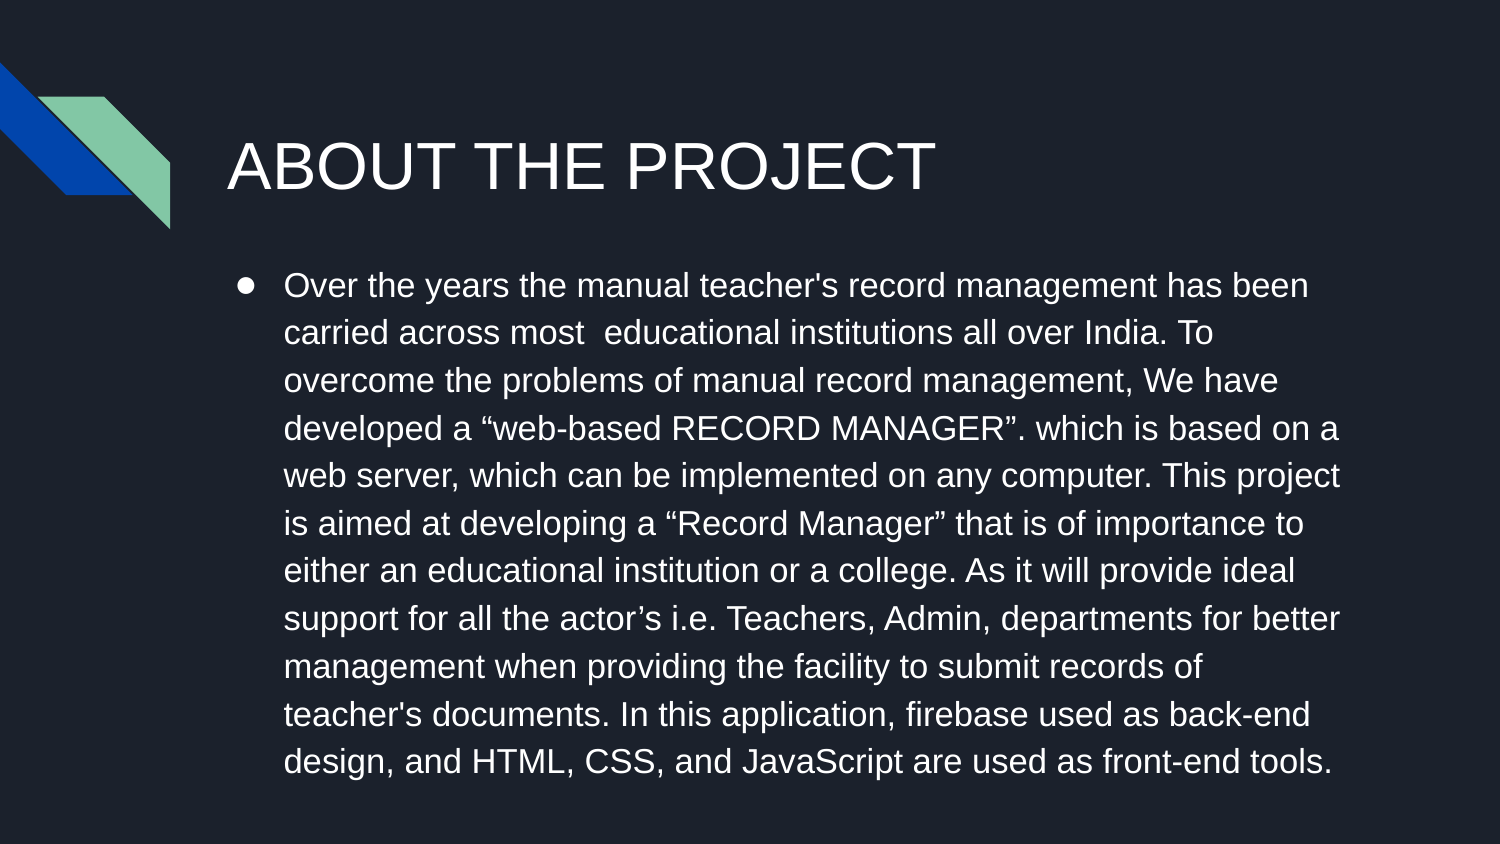

# ABOUT THE PROJECT

Over the years the manual teacher's record management has been carried across most  educational institutions all over India. To overcome the problems of manual record management, We have developed a “web-based RECORD MANAGER”. which is based on a web server, which can be implemented on any computer. This project is aimed at developing a “Record Manager” that is of importance to either an educational institution or a college. As it will provide ideal support for all the actor’s i.e. Teachers, Admin, departments for better management when providing the facility to submit records of teacher's documents. In this application, firebase used as back-end design, and HTML, CSS, and JavaScript are used as front-end tools.